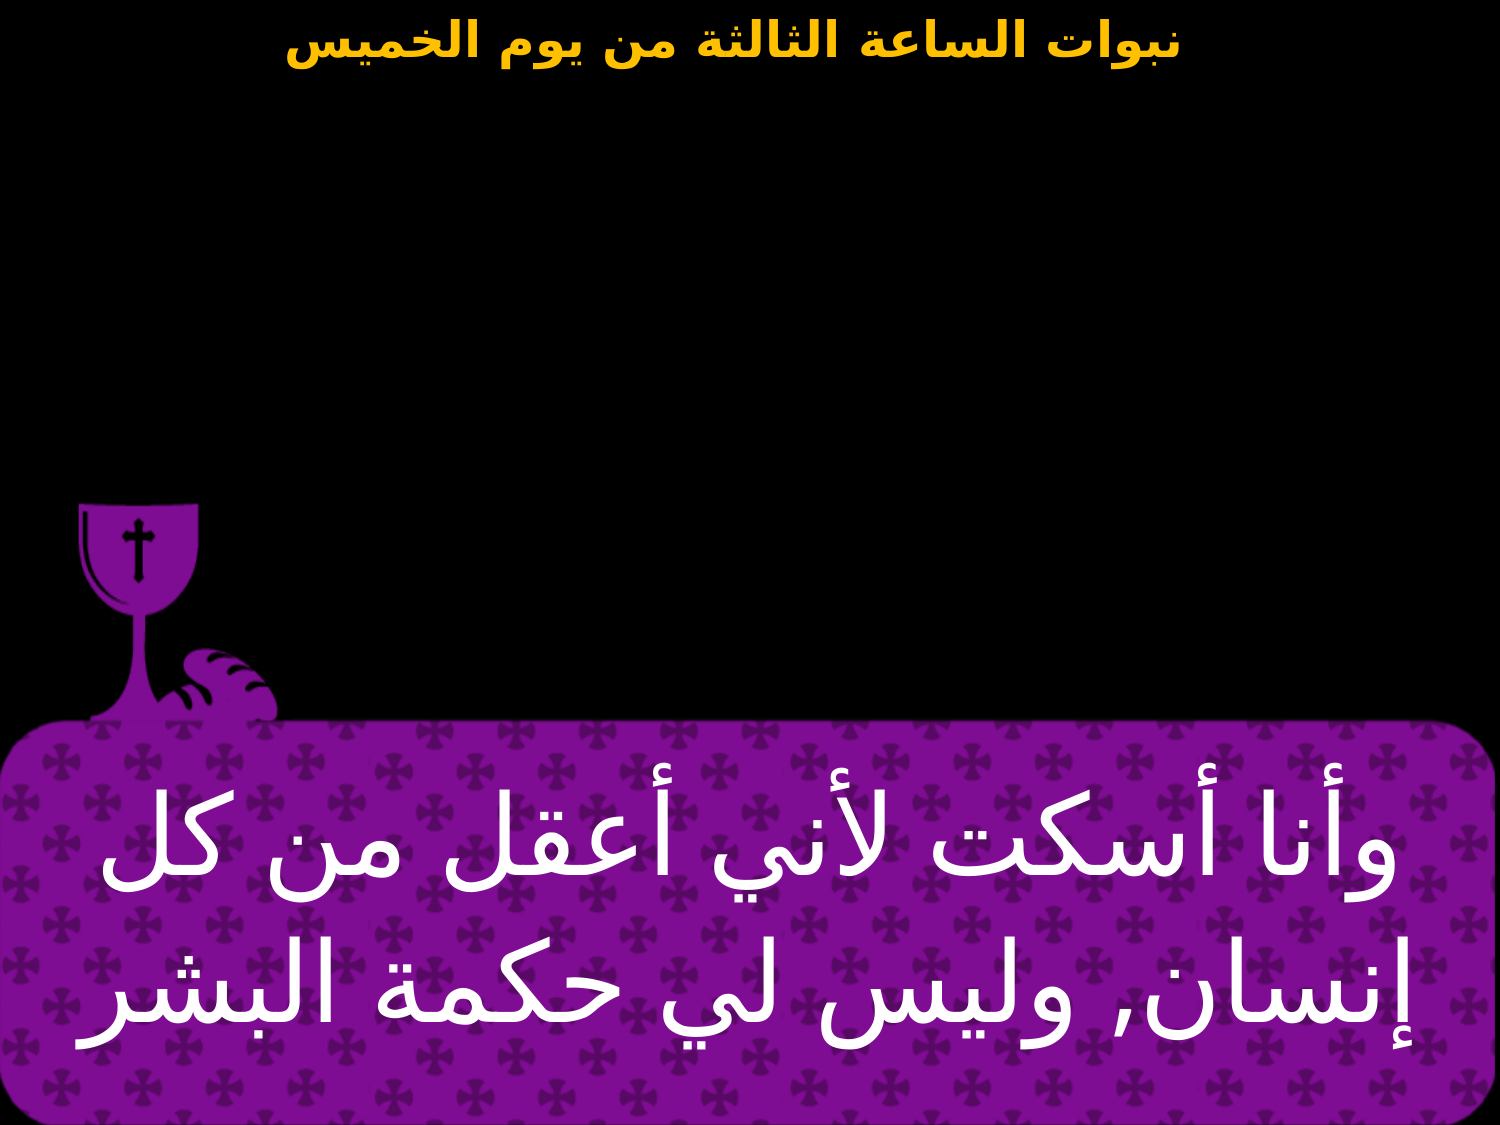

| وأنا أسكت لأني أعقل من كل إنسان, وليس لي حكمة البشر |
| --- |